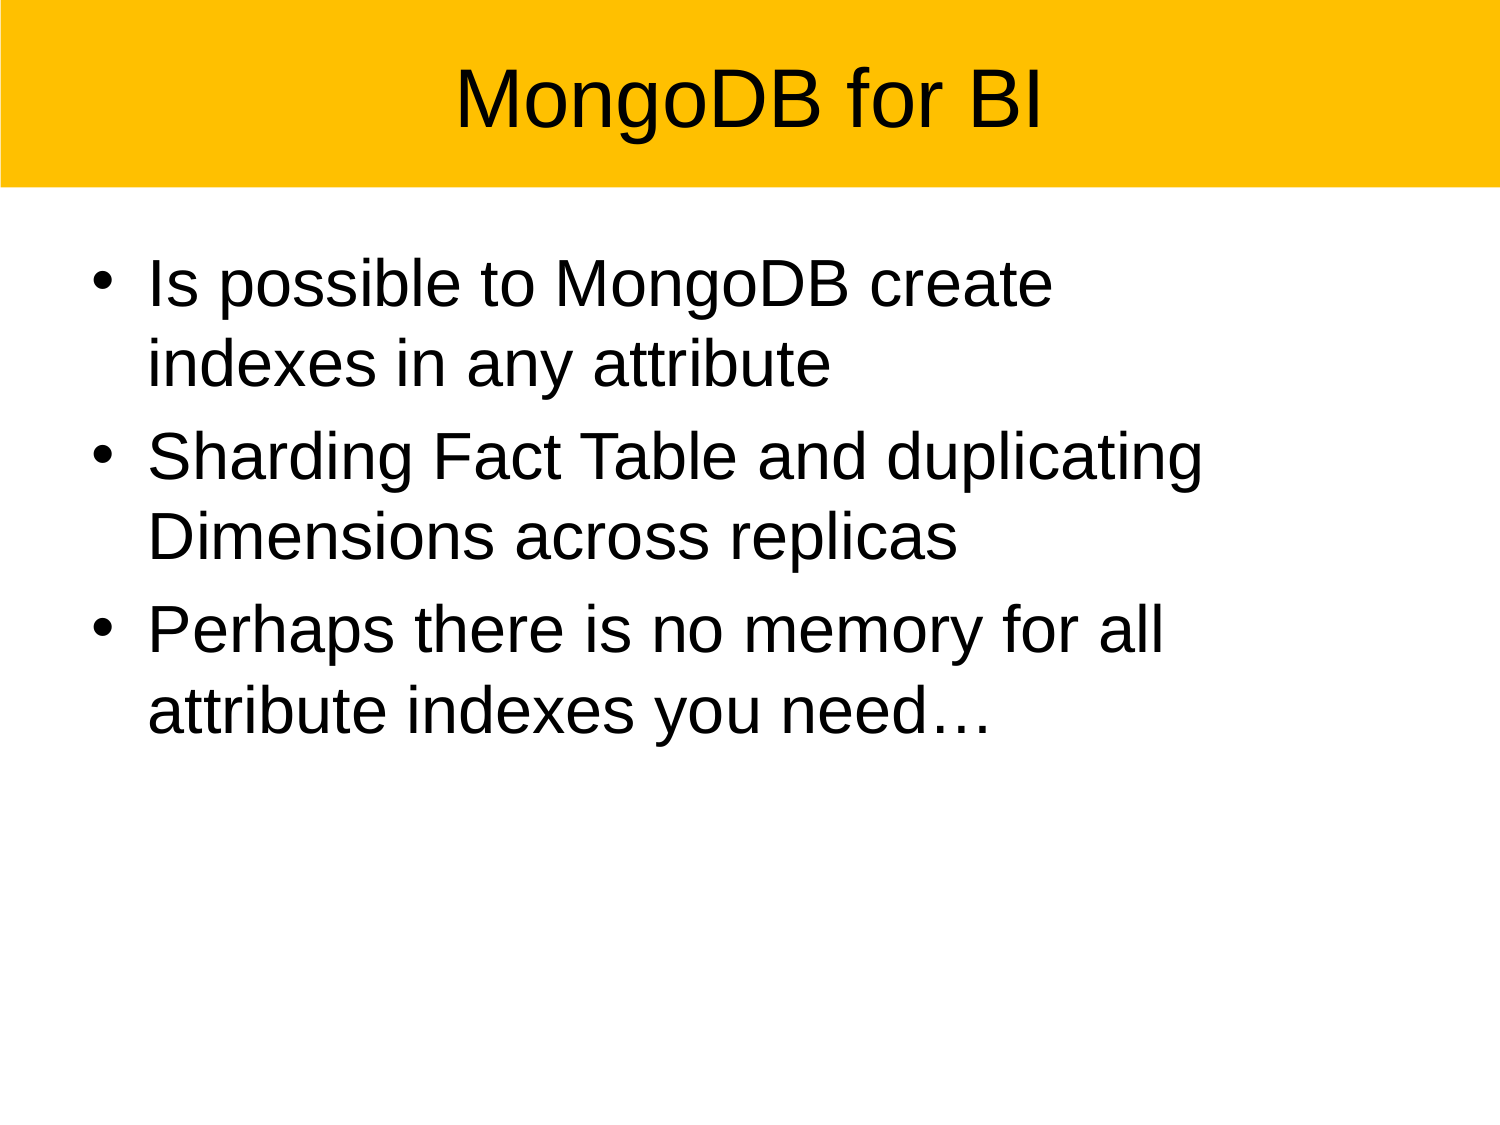

MongoDB for BI
Is possible to MongoDB create indexes in any attribute
Sharding Fact Table and duplicating Dimensions across replicas
Perhaps there is no memory for all attribute indexes you need…